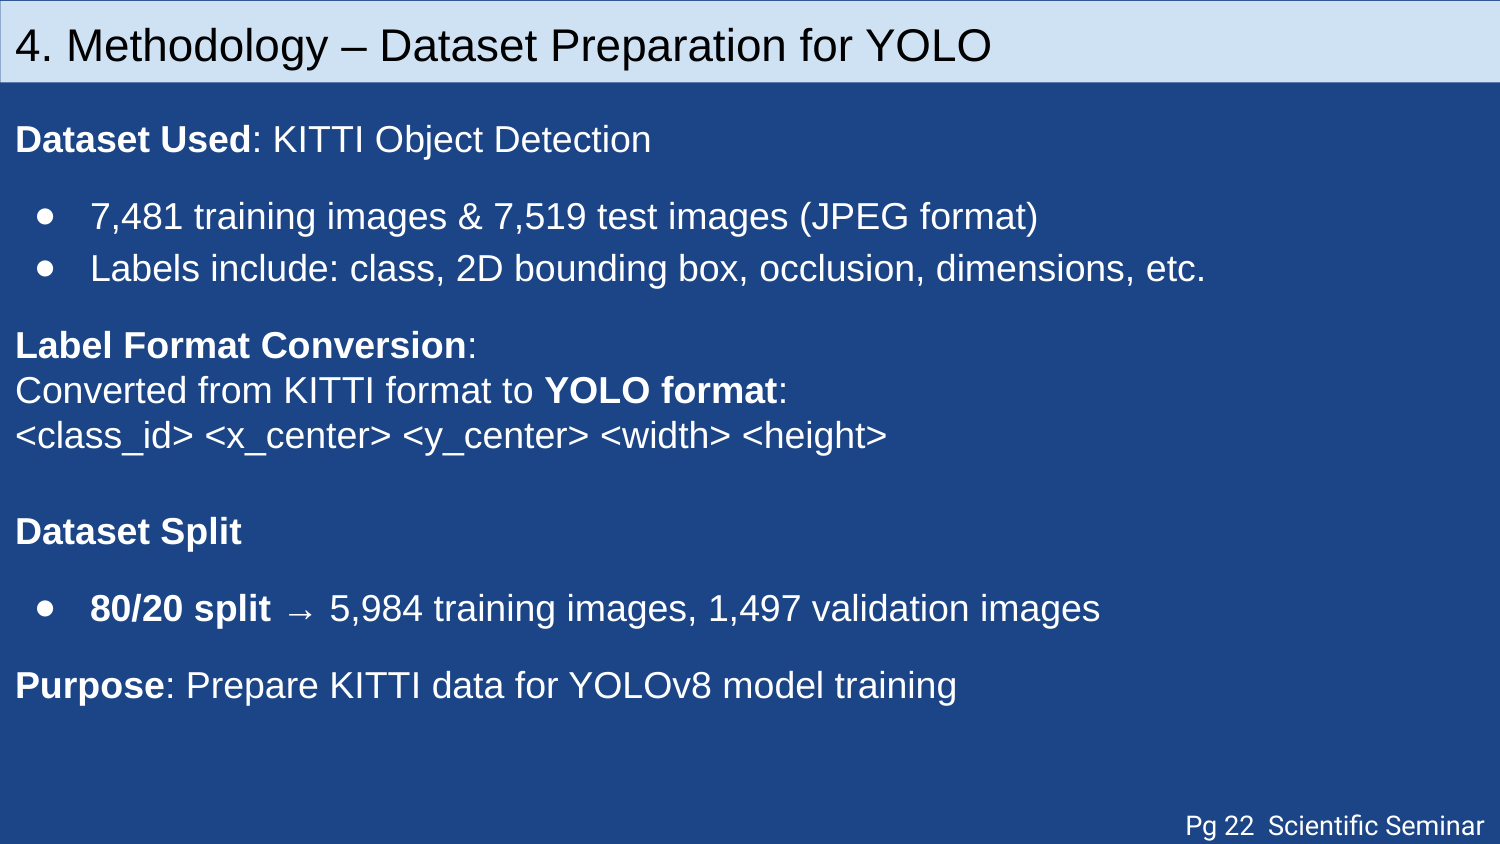

4. Methodology – Dataset Preparation for YOLO

Dataset Used: KITTI Object Detection
7,481 training images & 7,519 test images (JPEG format)
Labels include: class, 2D bounding box, occlusion, dimensions, etc.
Label Format Conversion:
Converted from KITTI format to YOLO format:
<class_id> <x_center> <y_center> <width> <height>
Dataset Split
80/20 split → 5,984 training images, 1,497 validation images
Purpose: Prepare KITTI data for YOLOv8 model training

Pg 22  Scientific Seminar